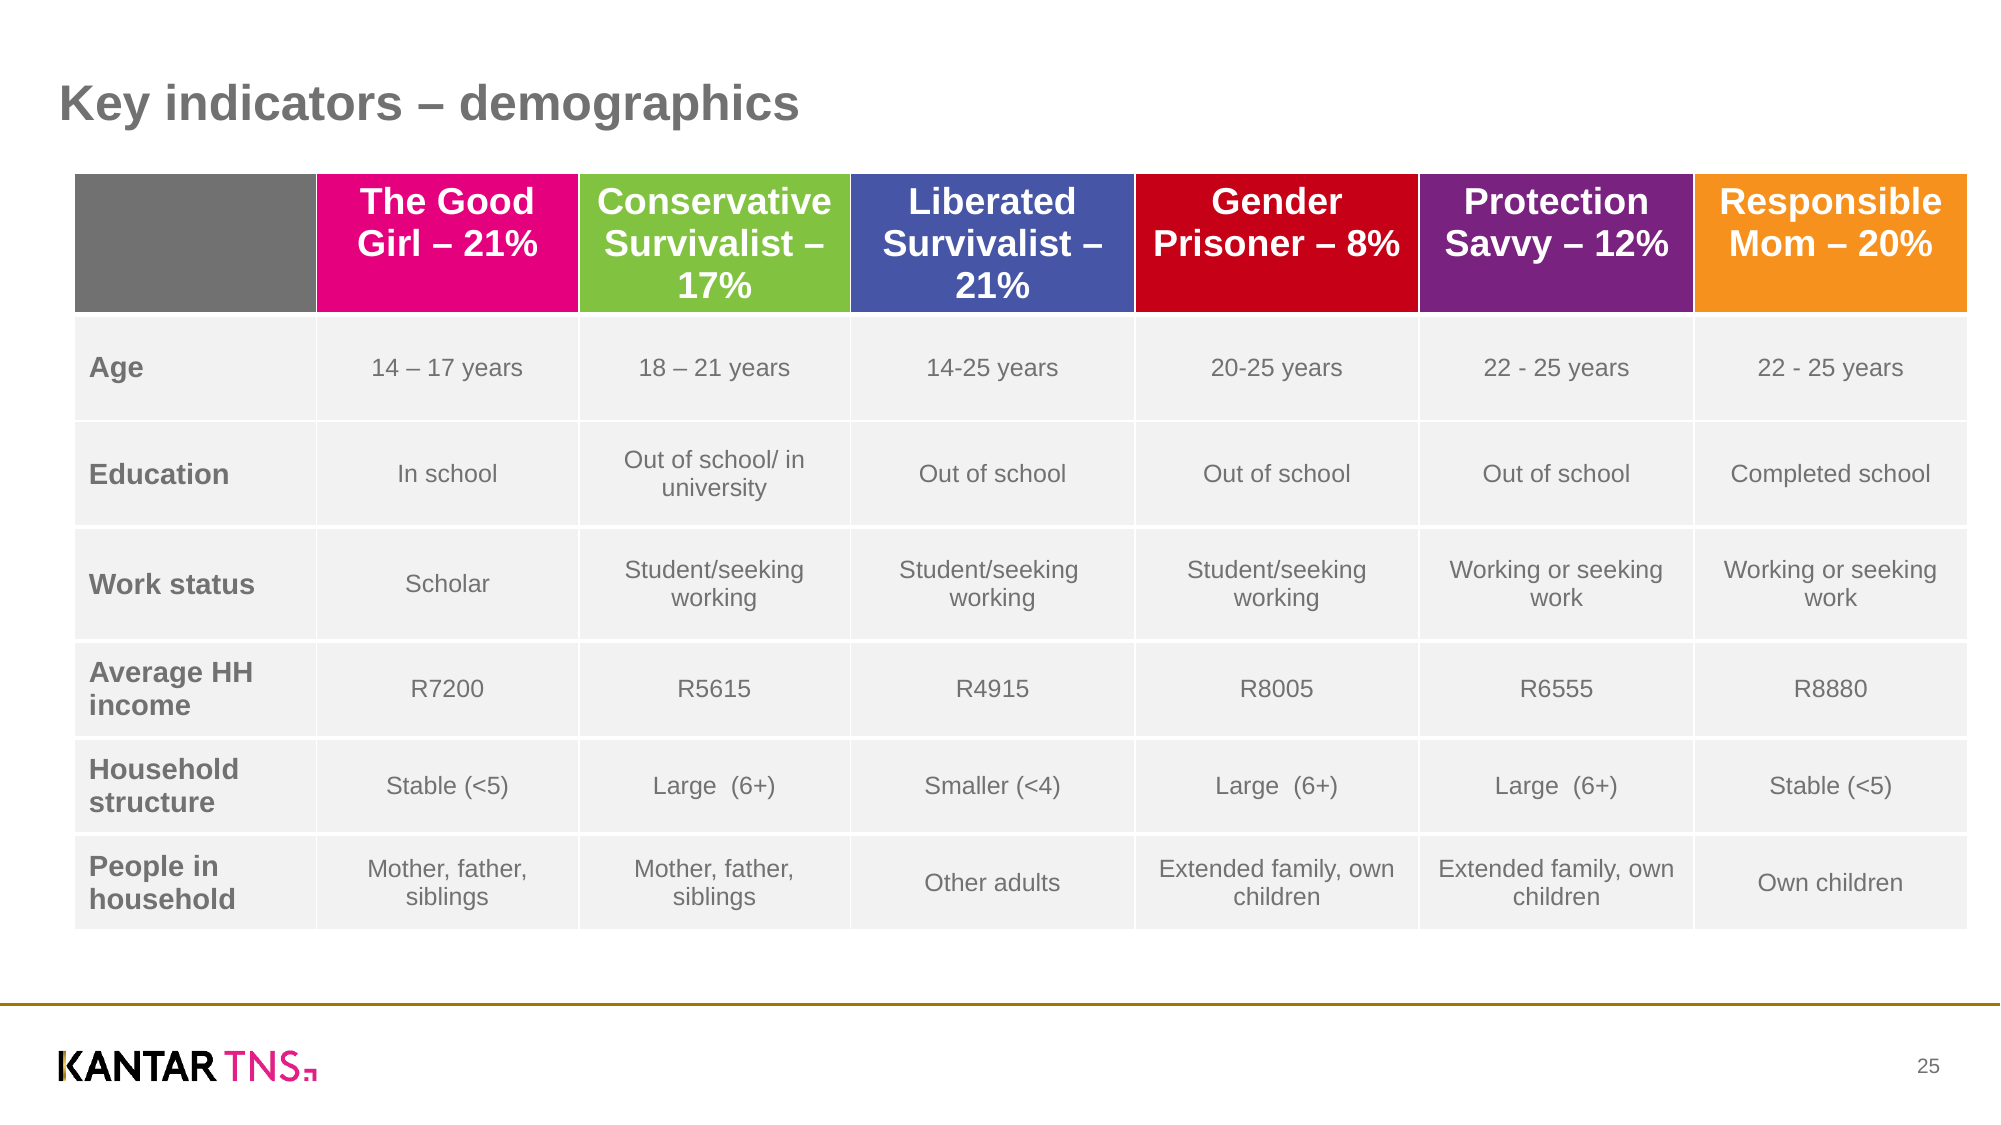

# Key indicators – demographics
|  | The Good Girl – 21% | Conservative Survivalist – 17% | Liberated Survivalist – 21% | Gender Prisoner – 8% | Protection Savvy – 12% | Responsible Mom – 20% |
| --- | --- | --- | --- | --- | --- | --- |
| Age | 14 – 17 years | 18 – 21 years | 14-25 years | 20-25 years | 22 - 25 years | 22 - 25 years |
| Education | In school | Out of school/ in university | Out of school | Out of school | Out of school | Completed school |
| Work status | Scholar | Student/seeking working | Student/seeking working | Student/seeking working | Working or seeking work | Working or seeking work |
| Average HH income | R7200 | R5615 | R4915 | R8005 | R6555 | R8880 |
| Household structure | Stable (<5) | Large (6+) | Smaller (<4) | Large (6+) | Large (6+) | Stable (<5) |
| People in household | Mother, father, siblings | Mother, father, siblings | Other adults | Extended family, own children | Extended family, own children | Own children |
25